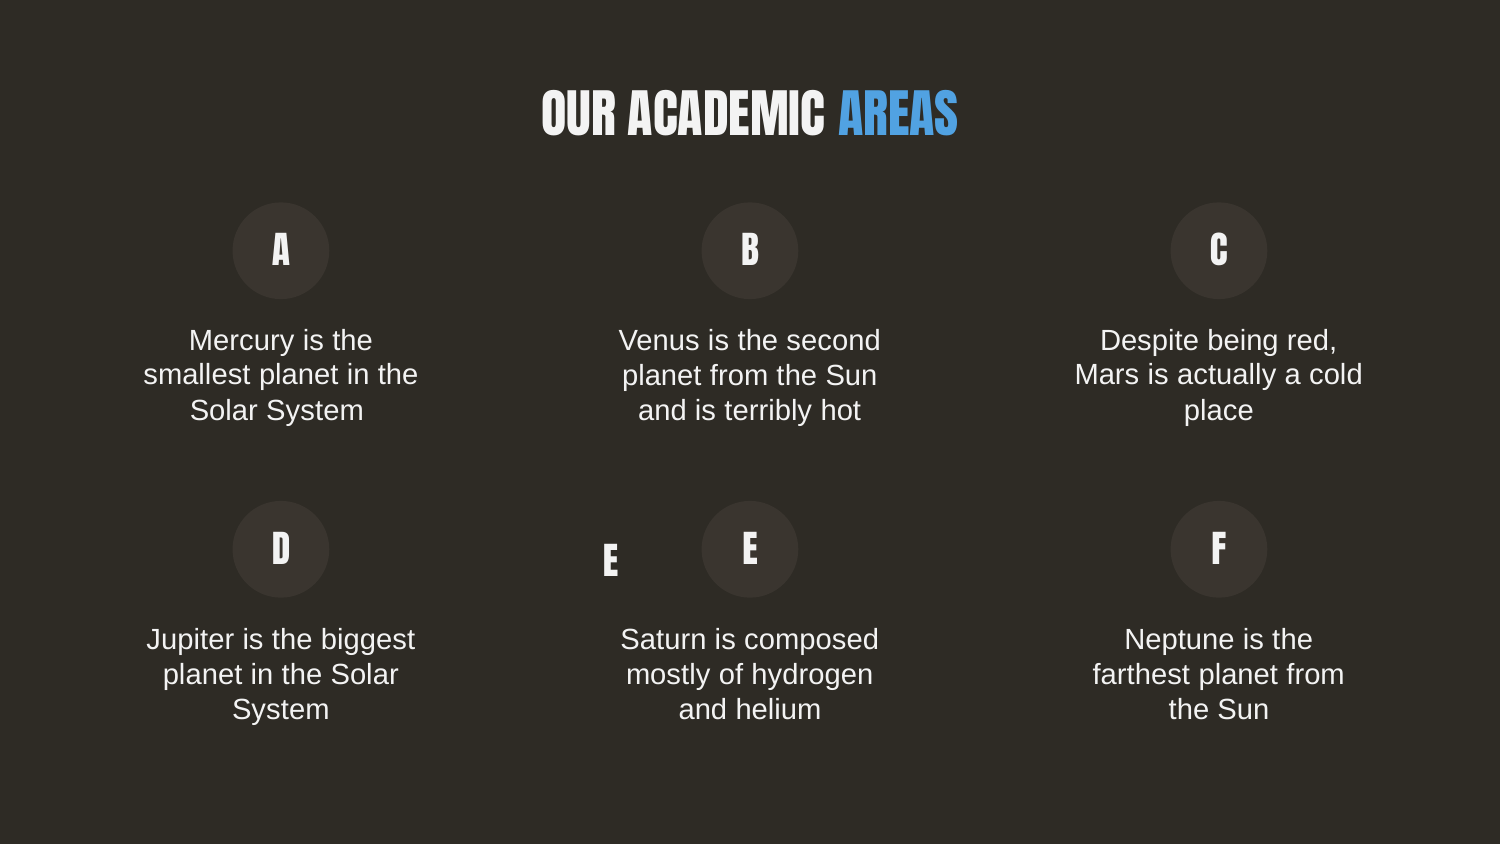

# OUR ACADEMIC AREAS

A
C
B
Mercury is the smallest planet in the Solar System
Despite being red, Mars is actually a cold place
Venus is the second planet from the Sun and is terribly hot

D
F
E
E
Jupiter is the biggest planet in the Solar System
Neptune is the farthest planet from the Sun
Saturn is composed mostly of hydrogen and helium